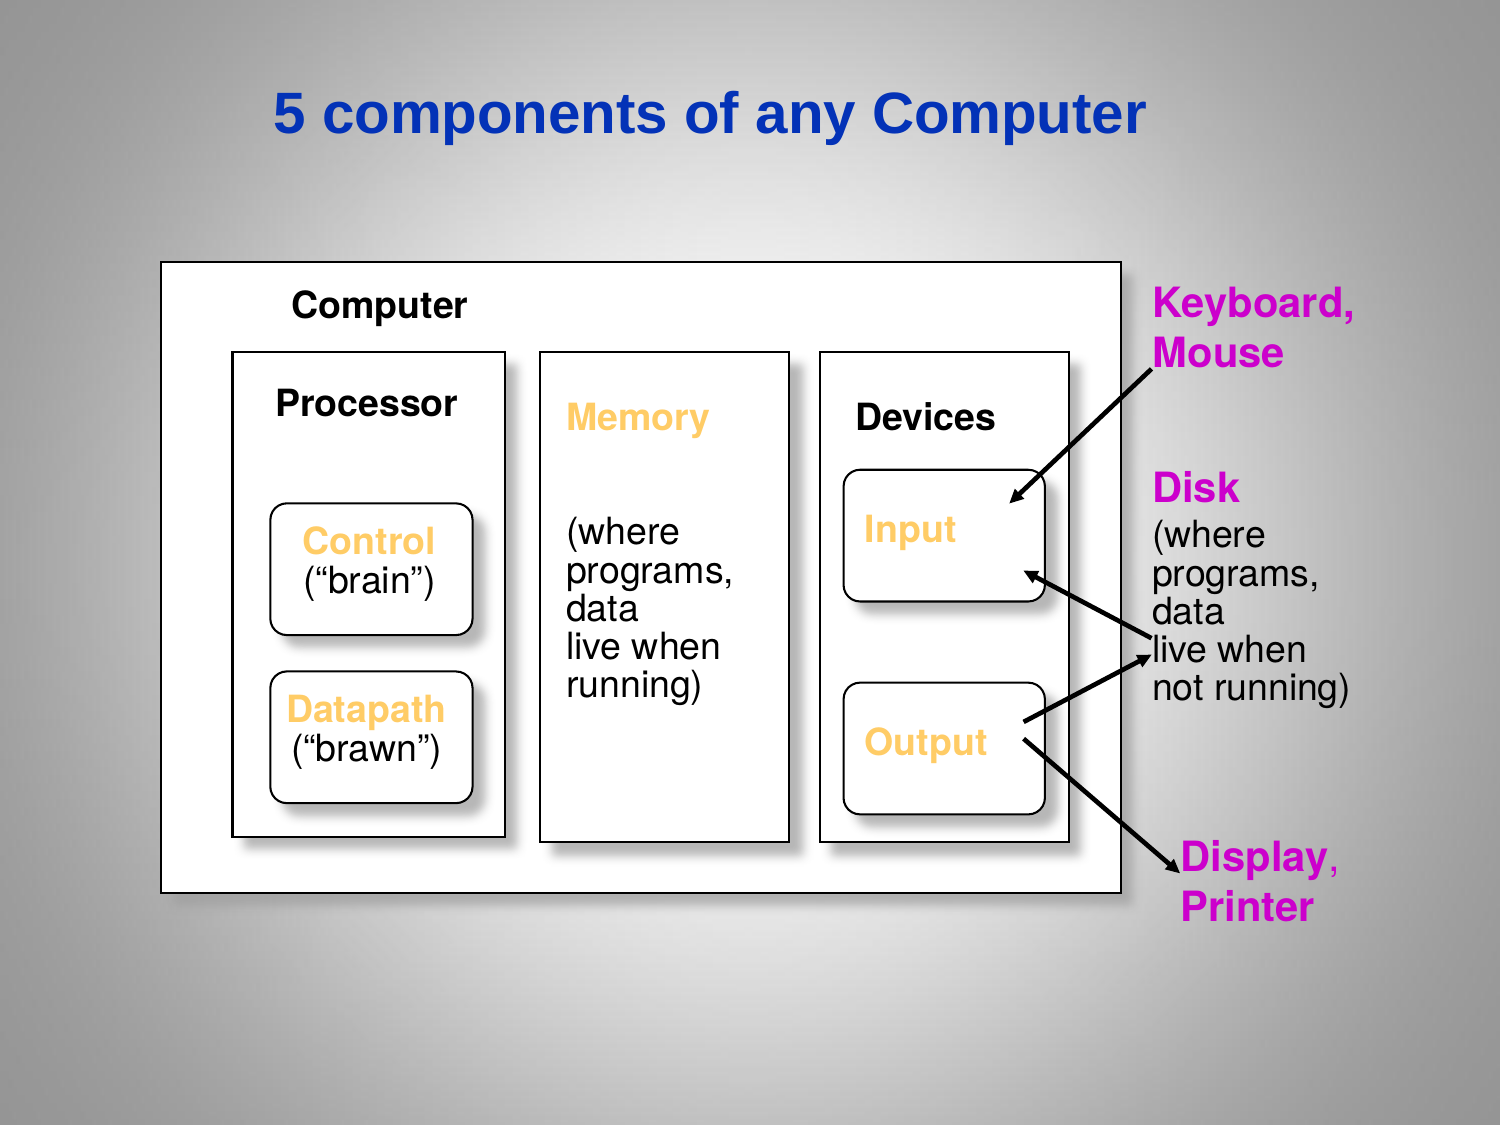

5 components of any Computer

Keyboard,
Mouse
Computer

 Processor

Memory

(where
programs,
data
live when
running)
Devices
Disk
(where
programs,
data
live when
not running)

Input
Control
(“brain”)

Datapath
(“brawn”)
Output

Display,
Printer